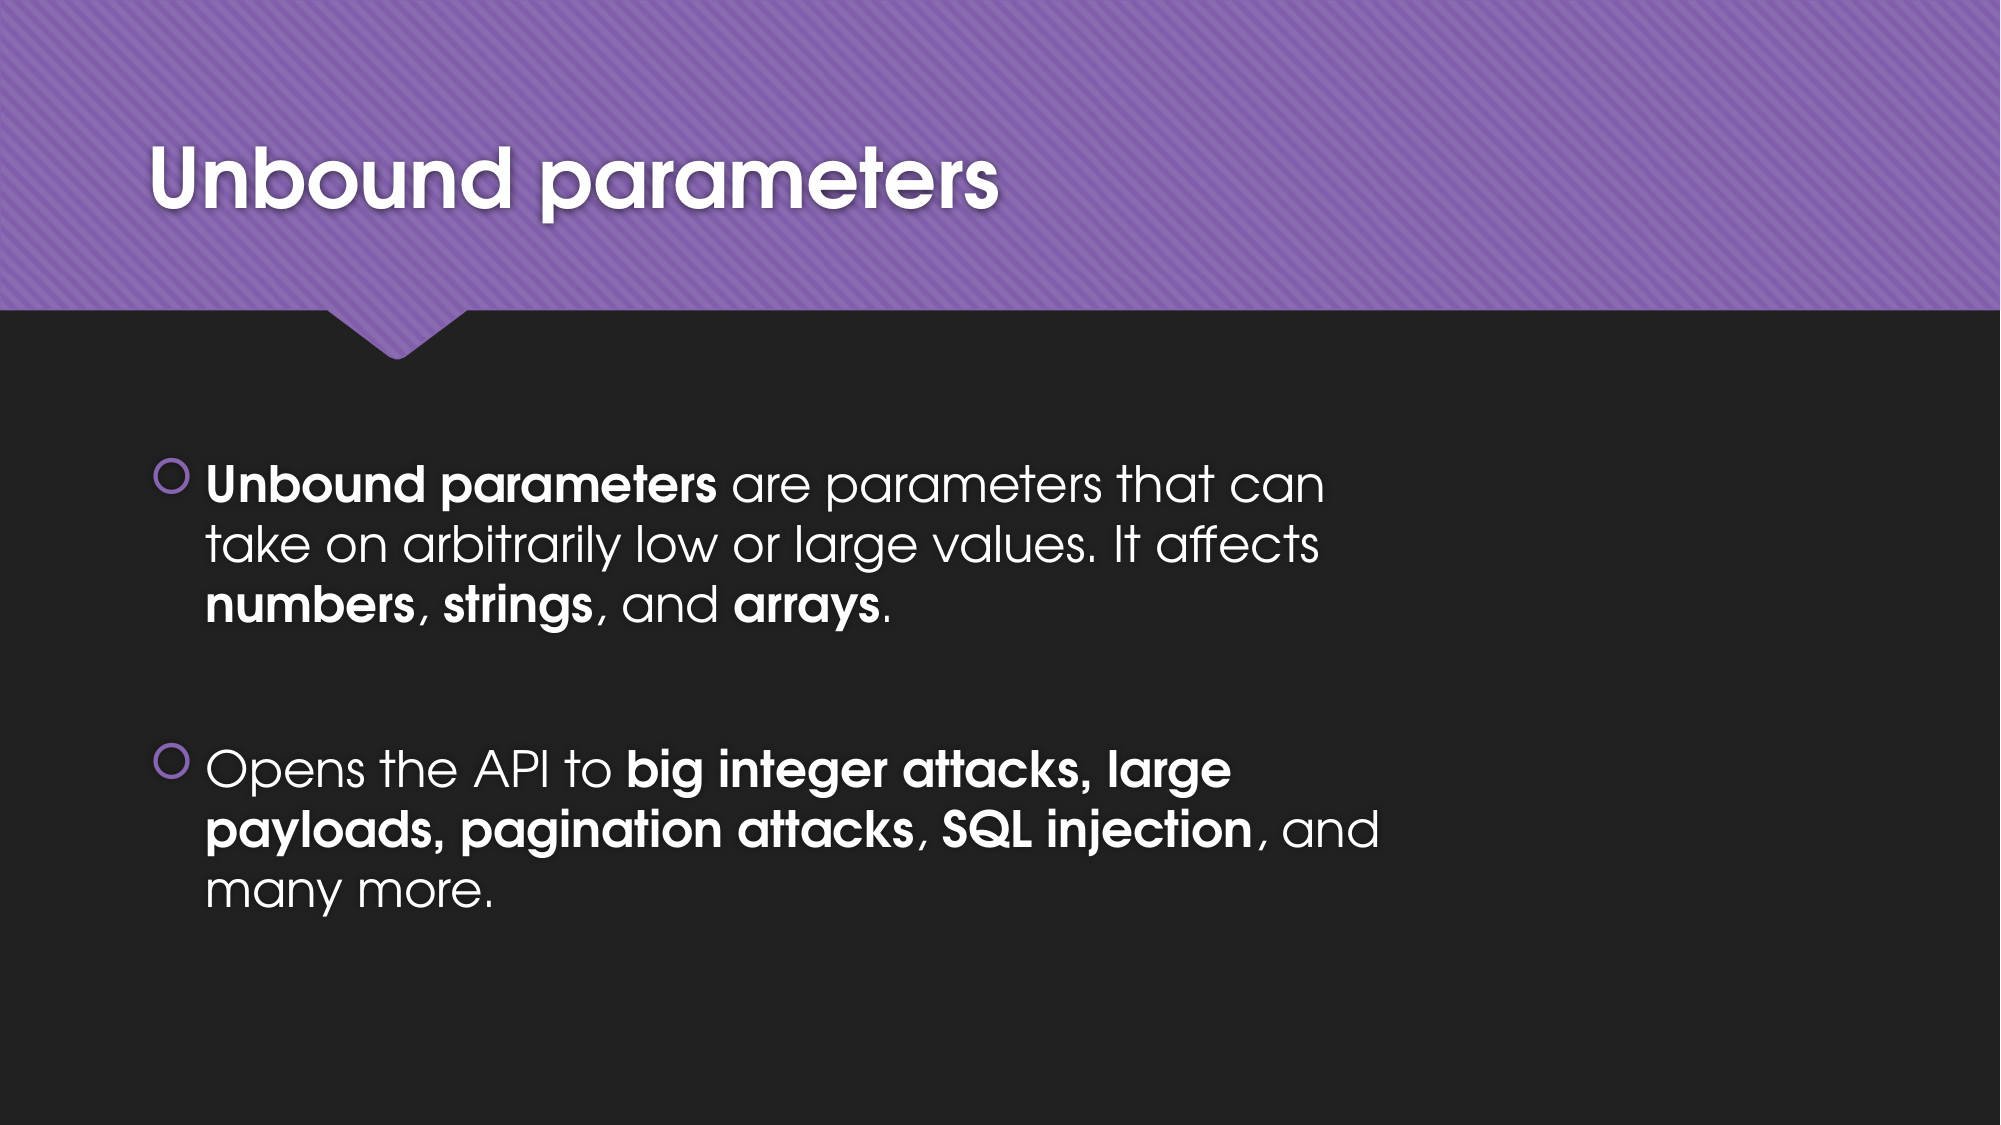

# Unbound parameters
Unbound parameters are parameters that can take on arbitrarily low or large values. It affects numbers, strings, and arrays.

Opens the API to big integer attacks, large payloads, pagination attacks, SQL injection, and many more.